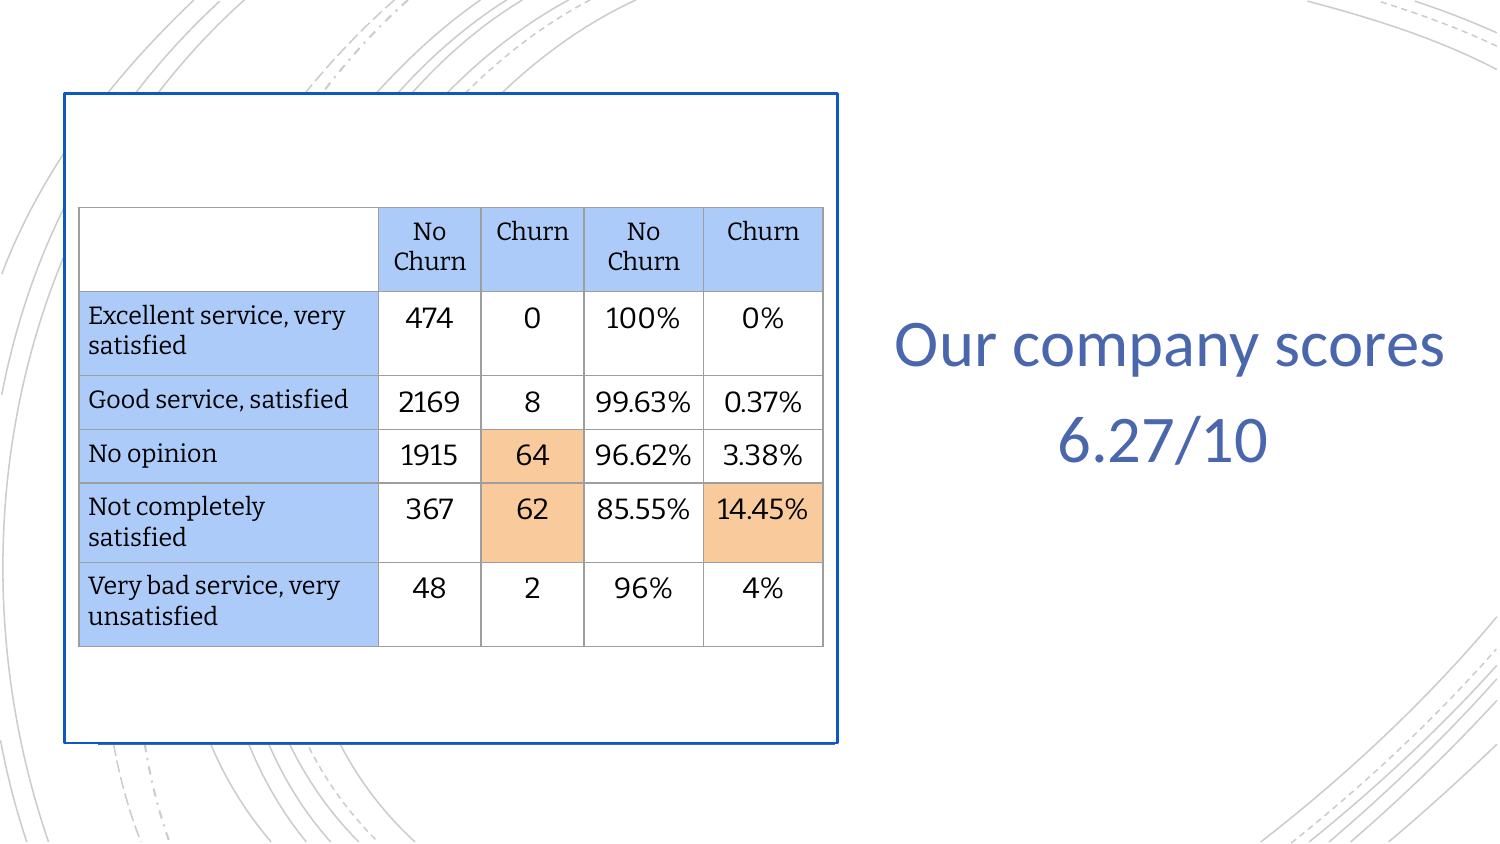

|  | No Churn | Churn | No Churn | Churn |
| --- | --- | --- | --- | --- |
| Excellent service, very satisfied | 474 | 0 | 100% | 0% |
| Good service, satisfied | 2169 | 8 | 99.63% | 0.37% |
| No opinion | 1915 | 64 | 96.62% | 3.38% |
| Not completely satisfied | 367 | 62 | 85.55% | 14.45% |
| Very bad service, very unsatisfied | 48 | 2 | 96% | 4% |

Our company scores 6.27/10